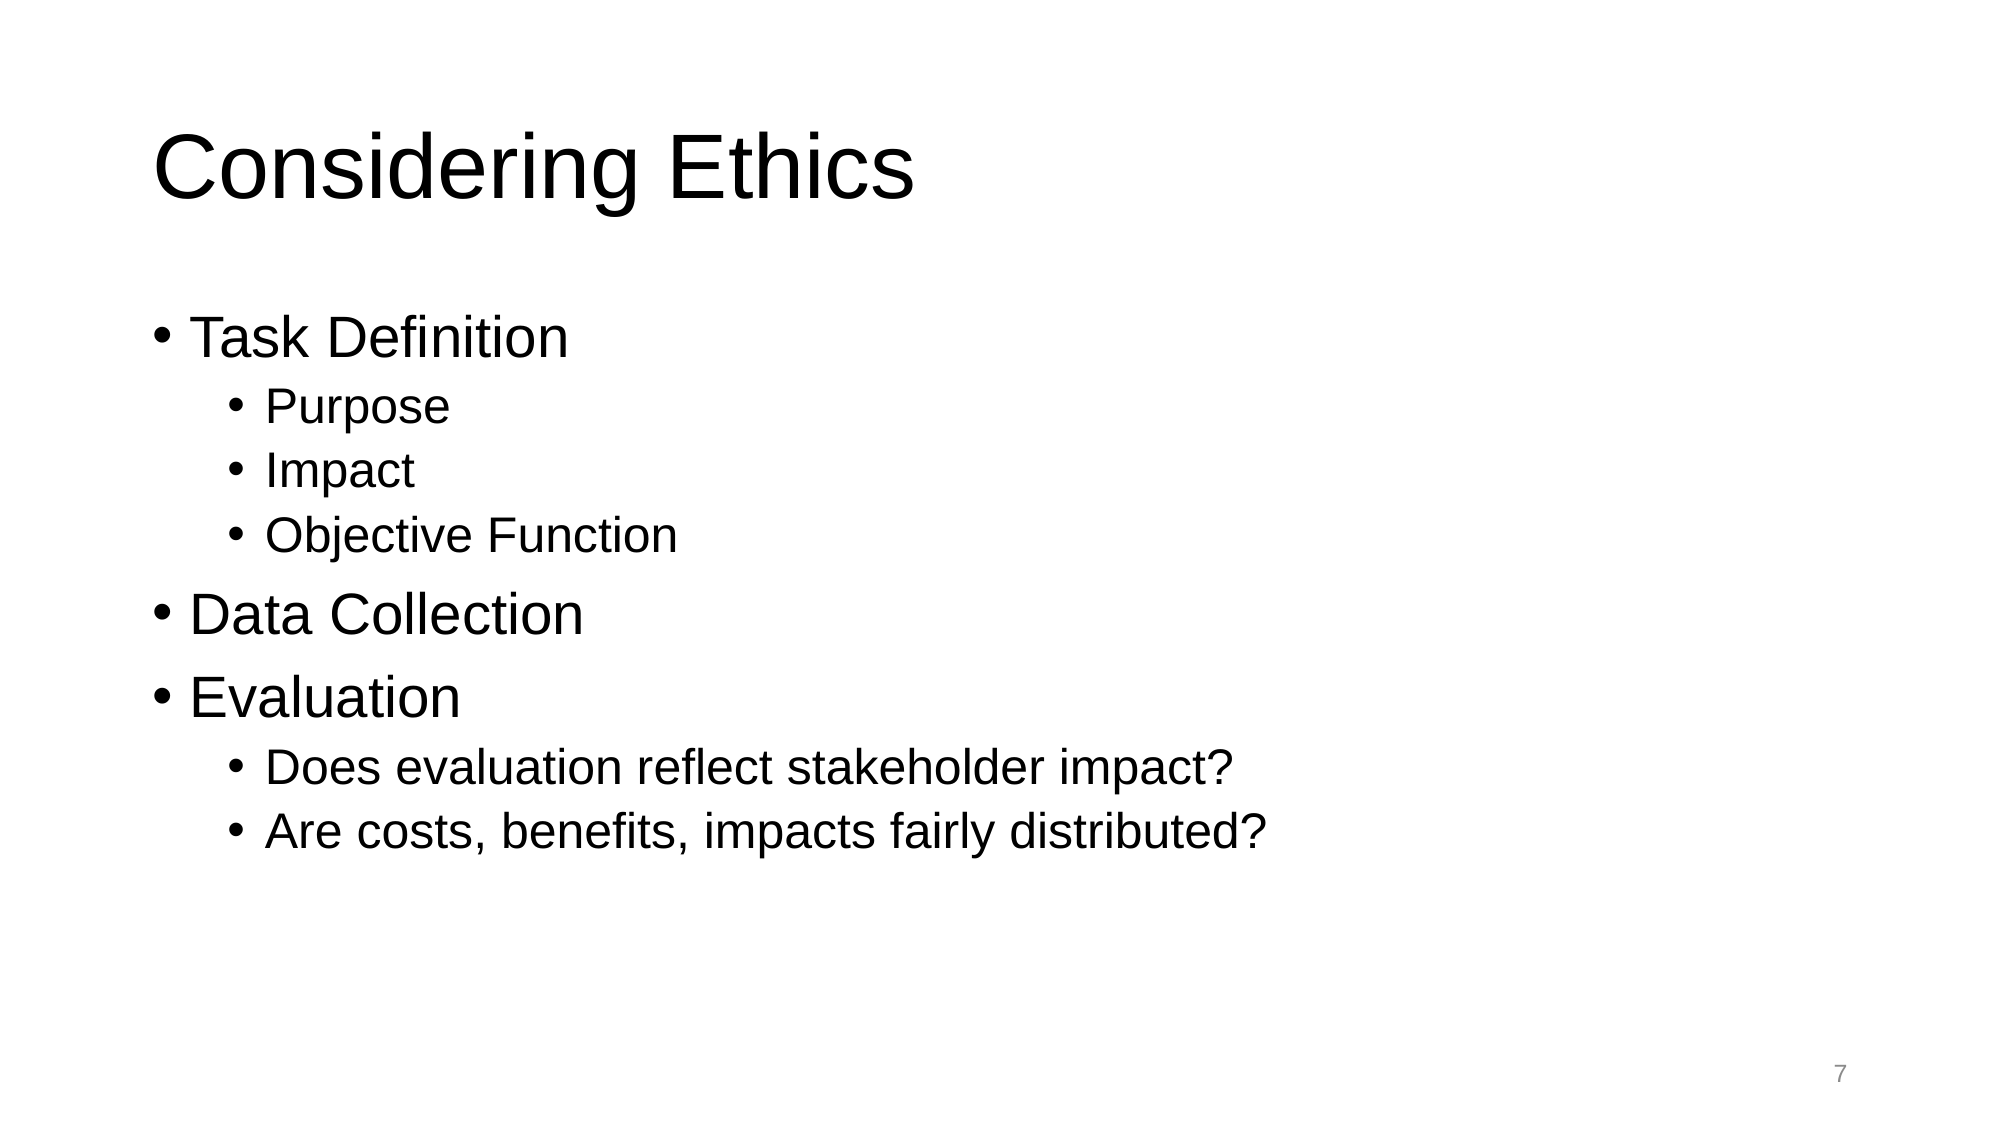

# Considering Ethics
Task Definition
Purpose
Impact
Objective Function
Data Collection
Evaluation
Does evaluation reflect stakeholder impact?
Are costs, benefits, impacts fairly distributed?
7